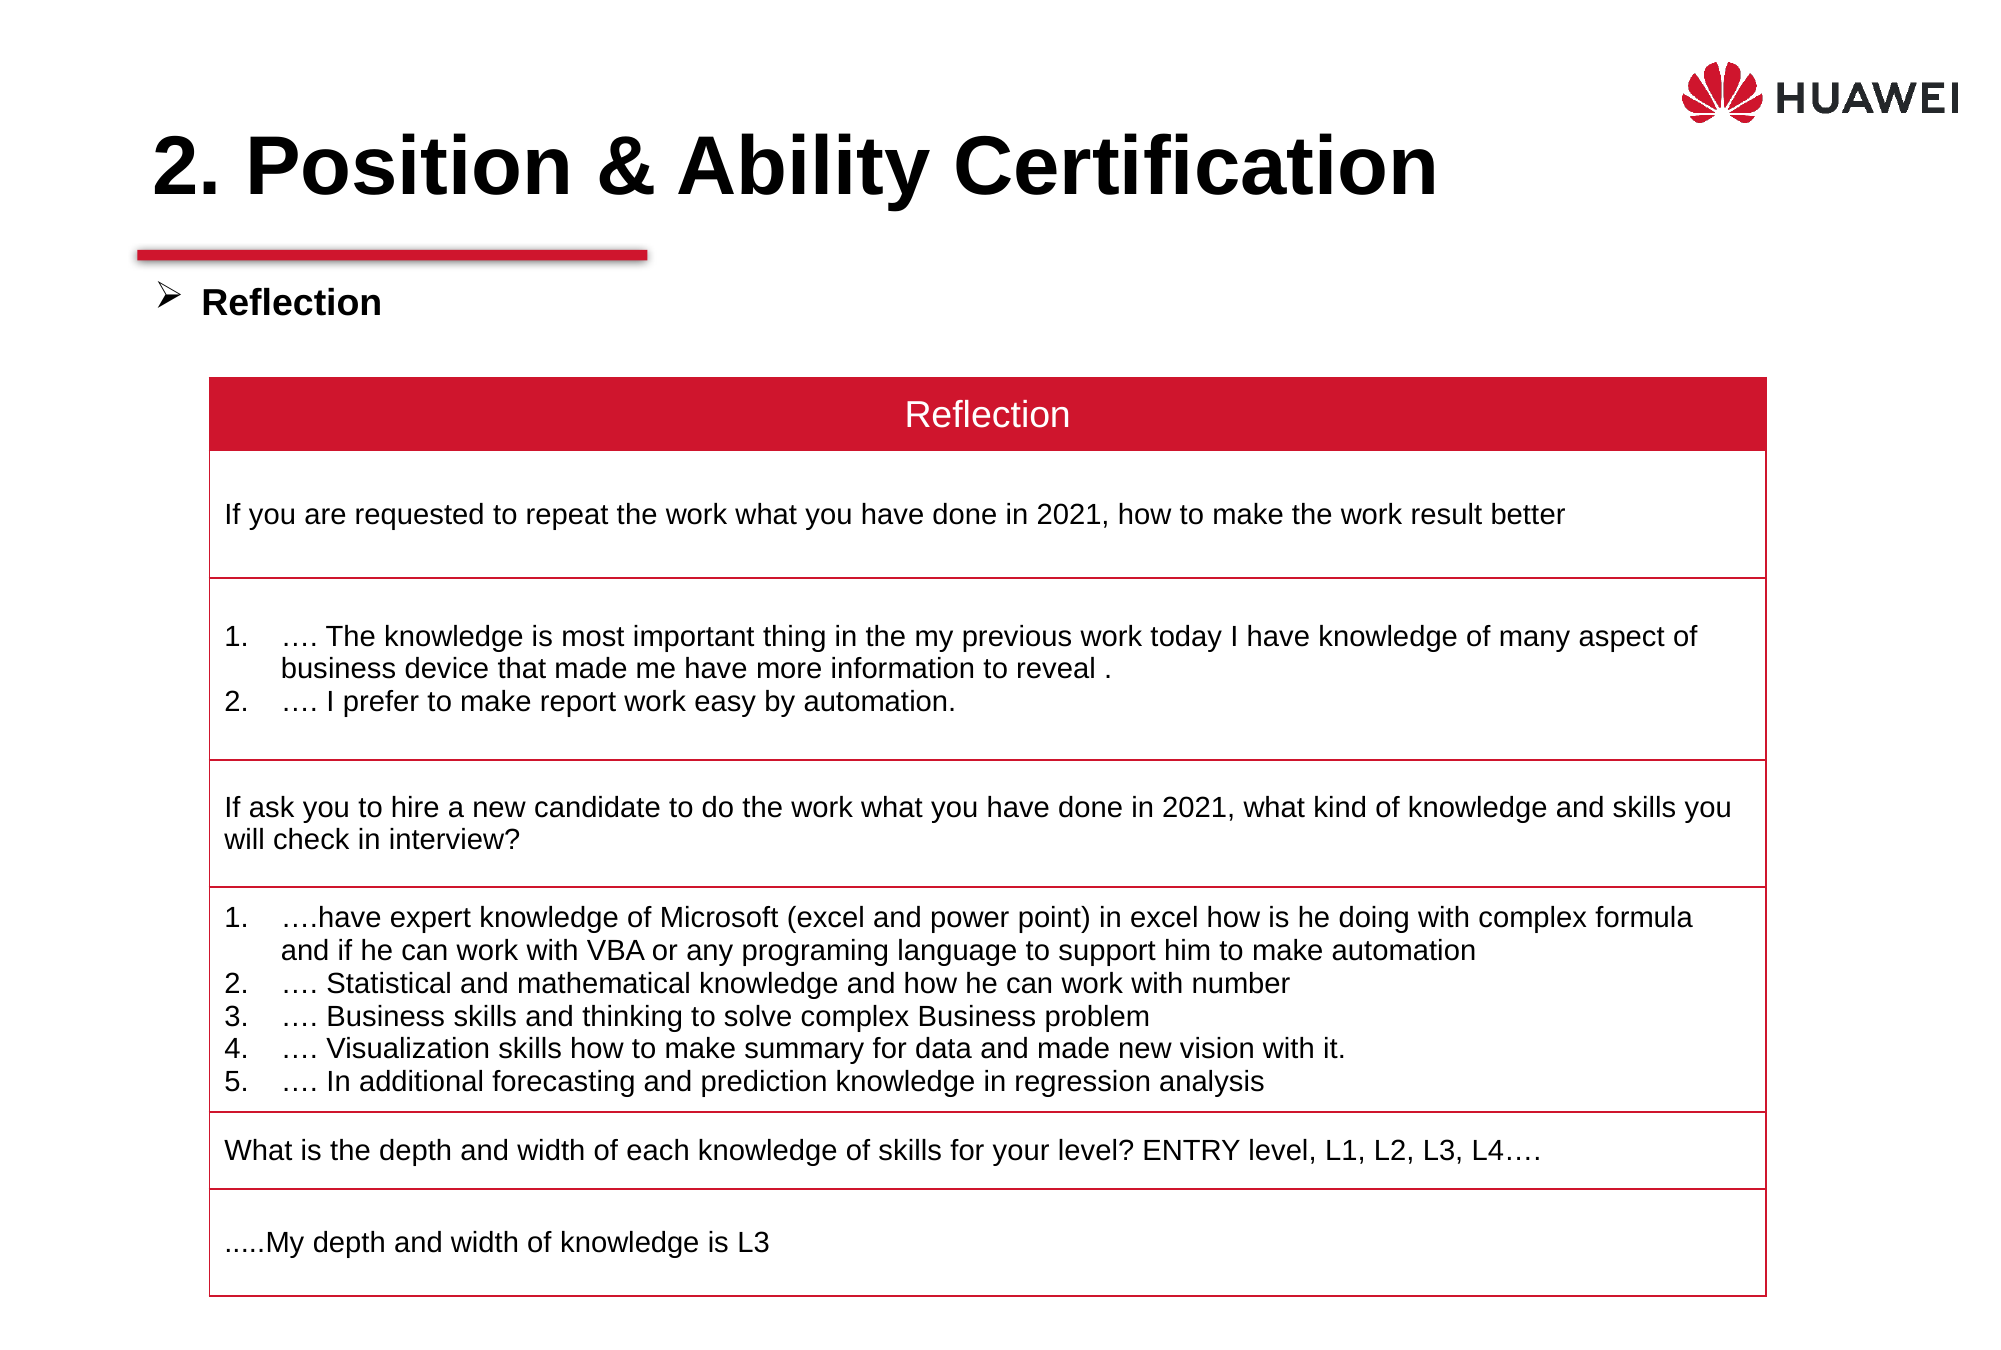

# 2. Position & Ability Certification
Reflection
| Reflection |
| --- |
| If you are requested to repeat the work what you have done in 2021, how to make the work result better |
| …. The knowledge is most important thing in the my previous work today I have knowledge of many aspect of business device that made me have more information to reveal . …. I prefer to make report work easy by automation. |
| If ask you to hire a new candidate to do the work what you have done in 2021, what kind of knowledge and skills you will check in interview? |
| ….have expert knowledge of Microsoft (excel and power point) in excel how is he doing with complex formula and if he can work with VBA or any programing language to support him to make automation …. Statistical and mathematical knowledge and how he can work with number …. Business skills and thinking to solve complex Business problem …. Visualization skills how to make summary for data and made new vision with it. …. In additional forecasting and prediction knowledge in regression analysis |
| What is the depth and width of each knowledge of skills for your level? ENTRY level, L1, L2, L3, L4…. |
| .....My depth and width of knowledge is L3 |